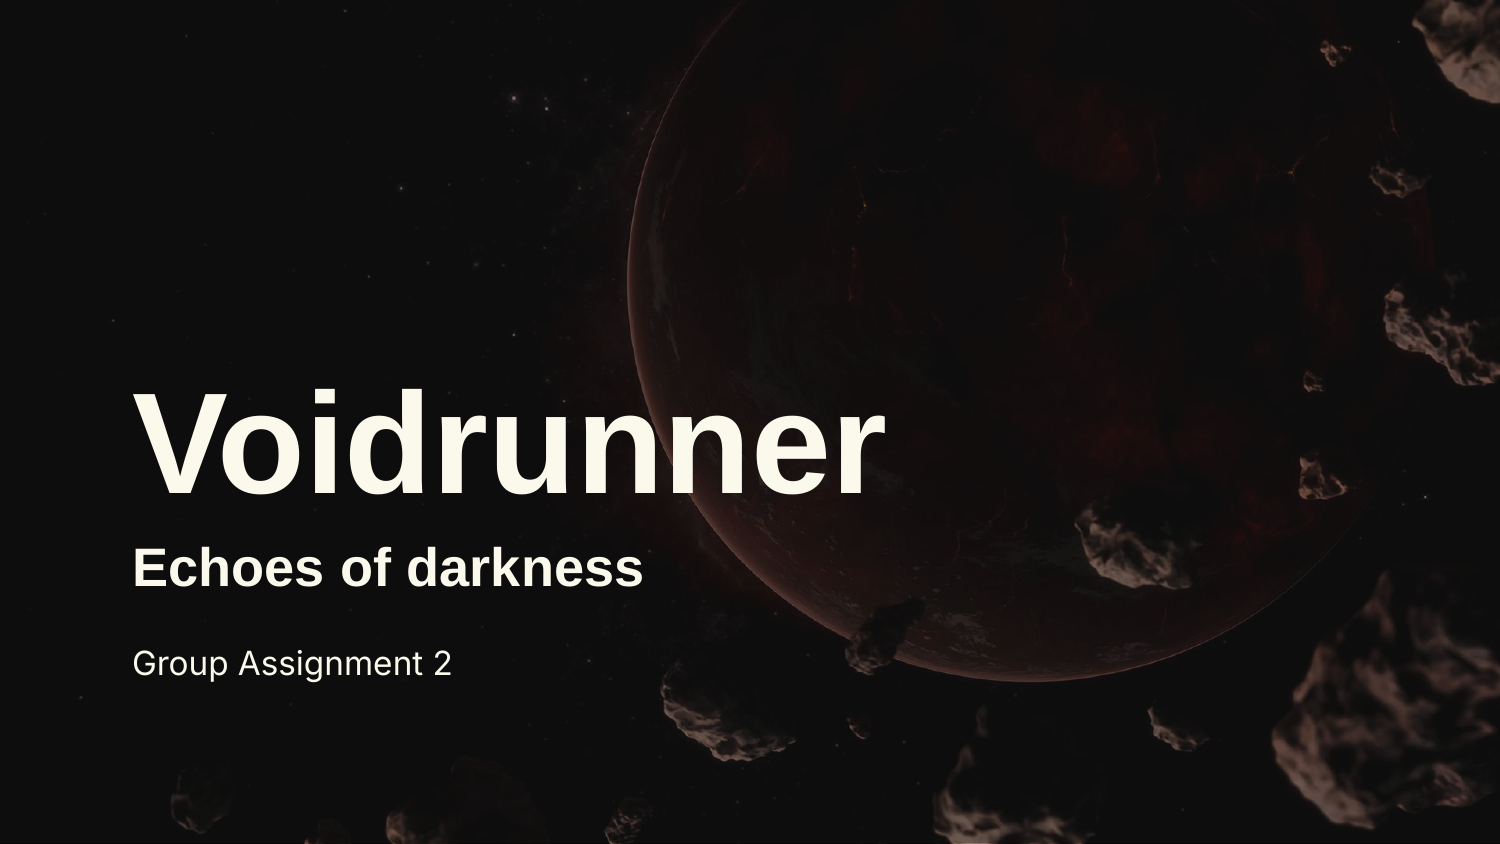

# Voidrunner Echoes of darkness
Group Assignment 2